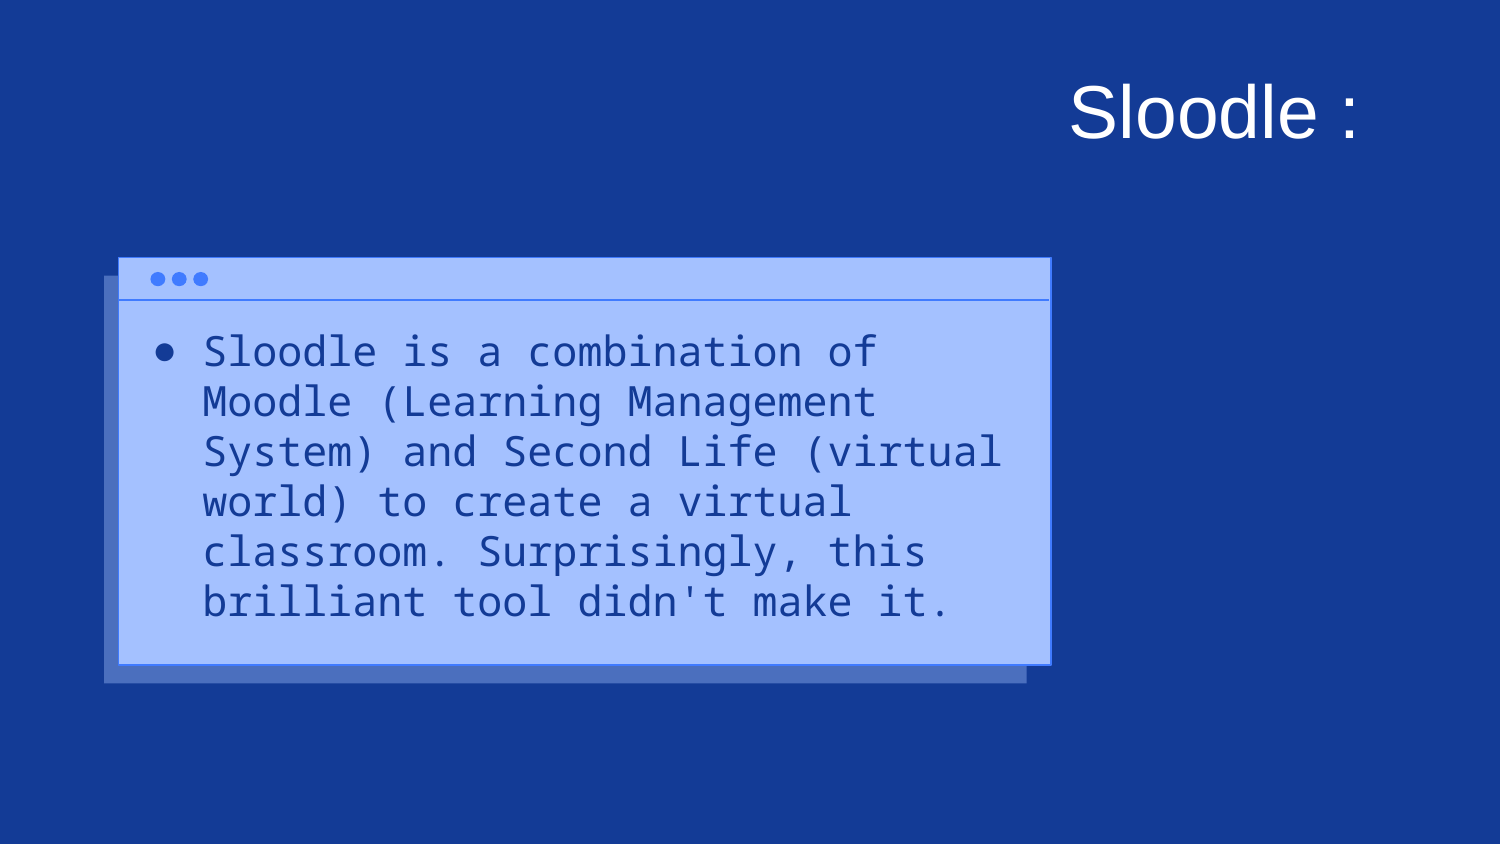

# Sloodle :
Sloodle is a combination of Moodle (Learning Management System) and Second Life (virtual world) to create a virtual classroom. Surprisingly, this brilliant tool didn't make it.